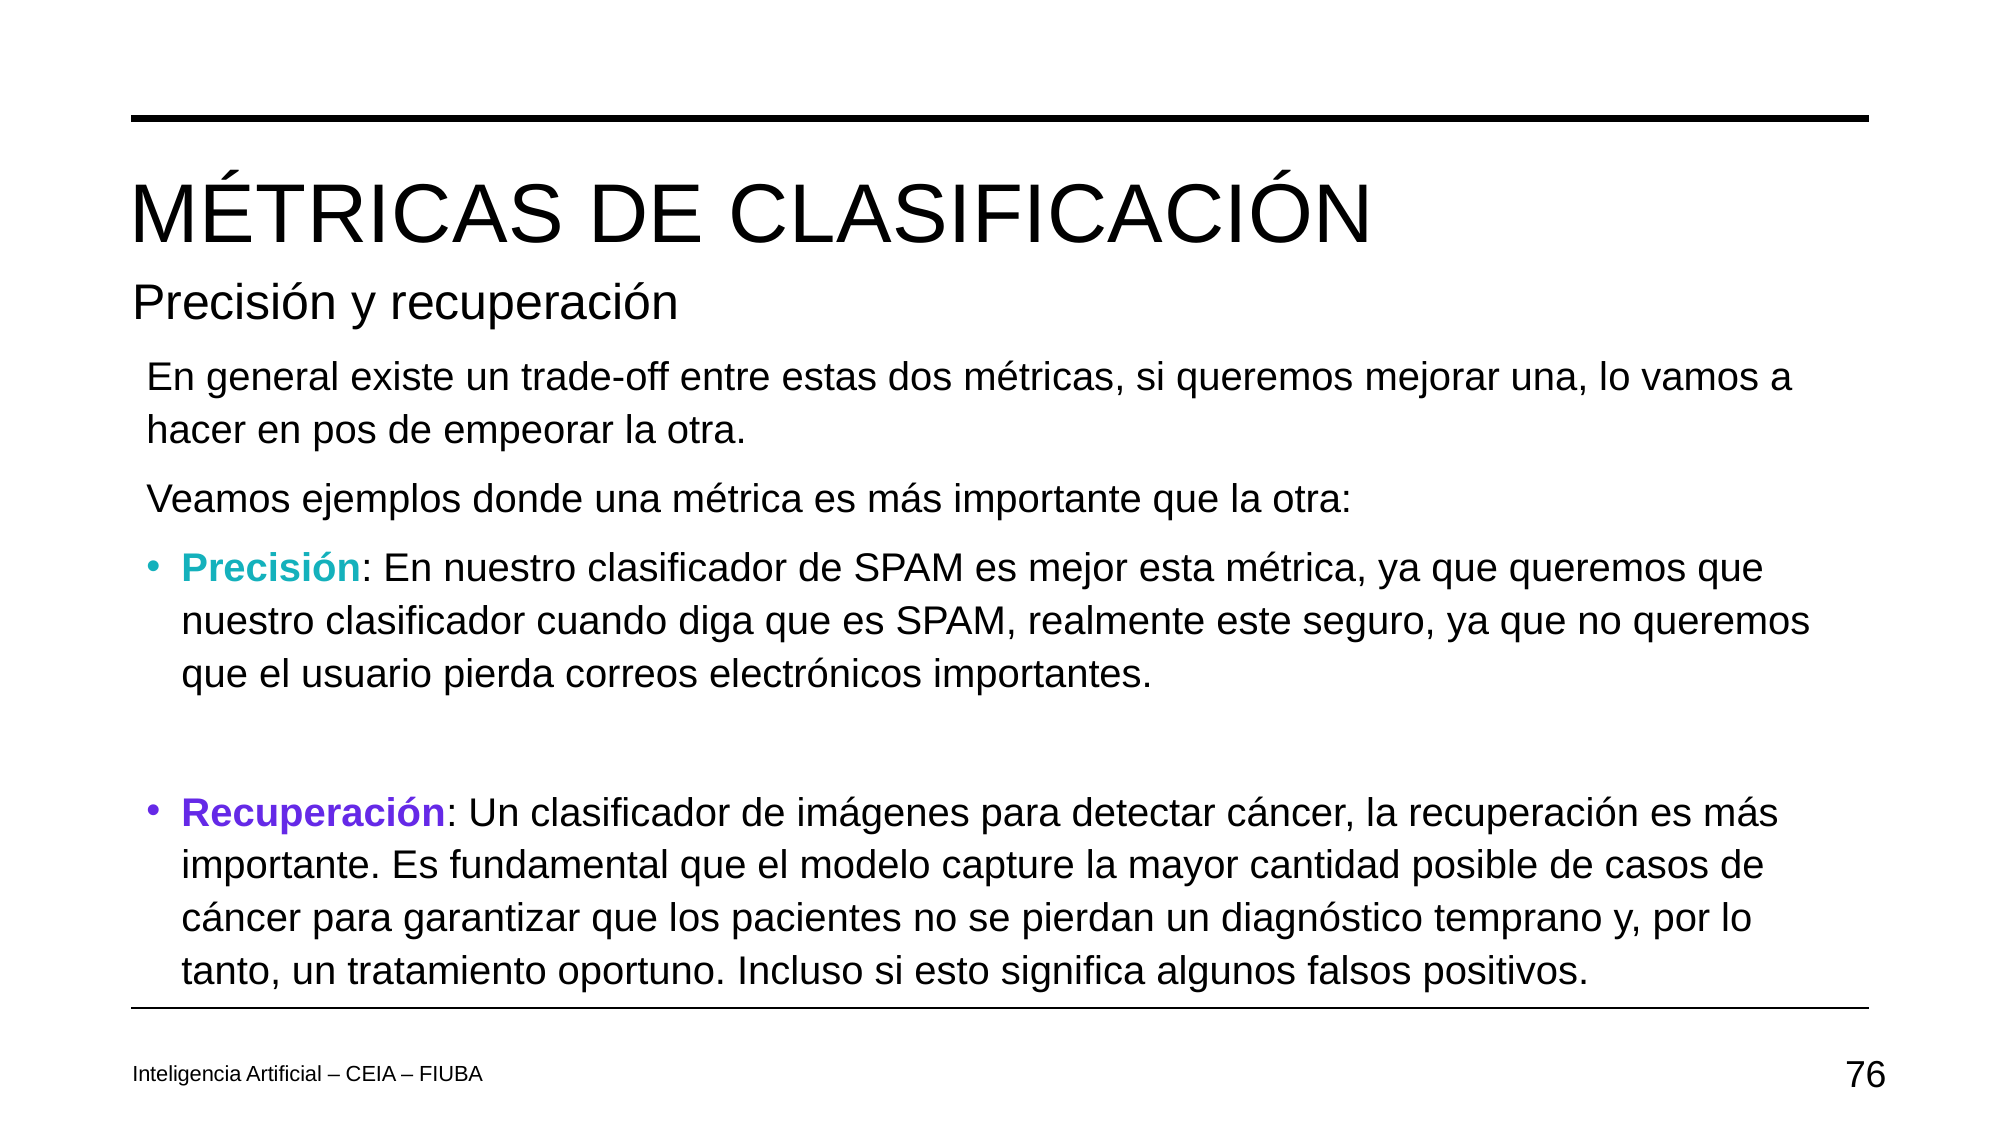

# Métricas de clasificación
Precisión y recuperación
En general existe un trade-off entre estas dos métricas, si queremos mejorar una, lo vamos a hacer en pos de empeorar la otra.
Veamos ejemplos donde una métrica es más importante que la otra:
Precisión: En nuestro clasificador de SPAM es mejor esta métrica, ya que queremos que nuestro clasificador cuando diga que es SPAM, realmente este seguro, ya que no queremos que el usuario pierda correos electrónicos importantes.

Recuperación: Un clasificador de imágenes para detectar cáncer, la recuperación es más importante. Es fundamental que el modelo capture la mayor cantidad posible de casos de cáncer para garantizar que los pacientes no se pierdan un diagnóstico temprano y, por lo tanto, un tratamiento oportuno. Incluso si esto significa algunos falsos positivos.

Inteligencia Artificial – CEIA – FIUBA
76
Image by vectorjuice